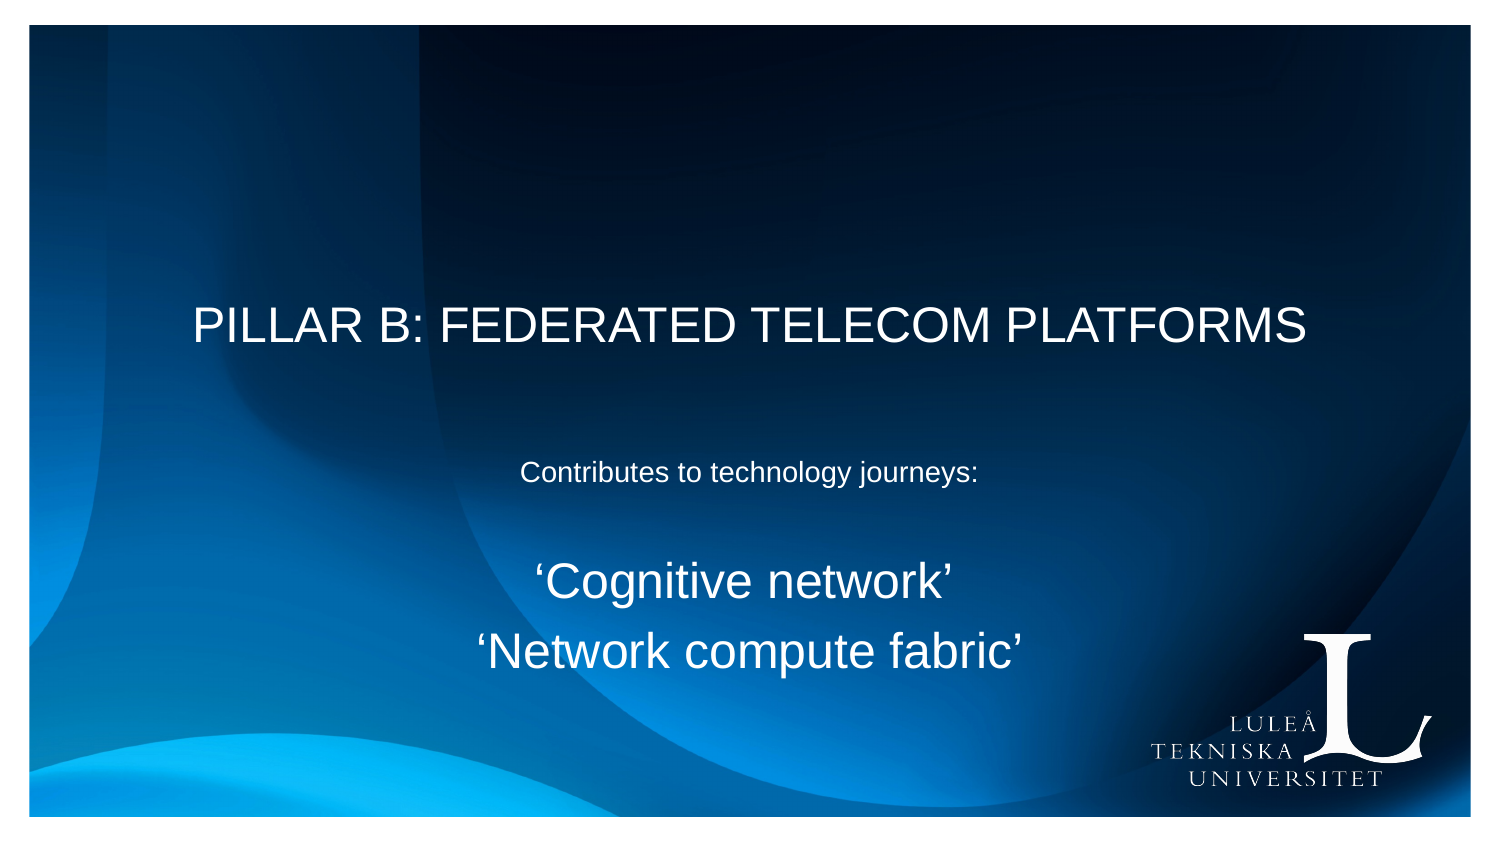

# Pillar B: federated telecom platforms
Contributes to technology journeys:

‘Cognitive network’
‘Network compute fabric’